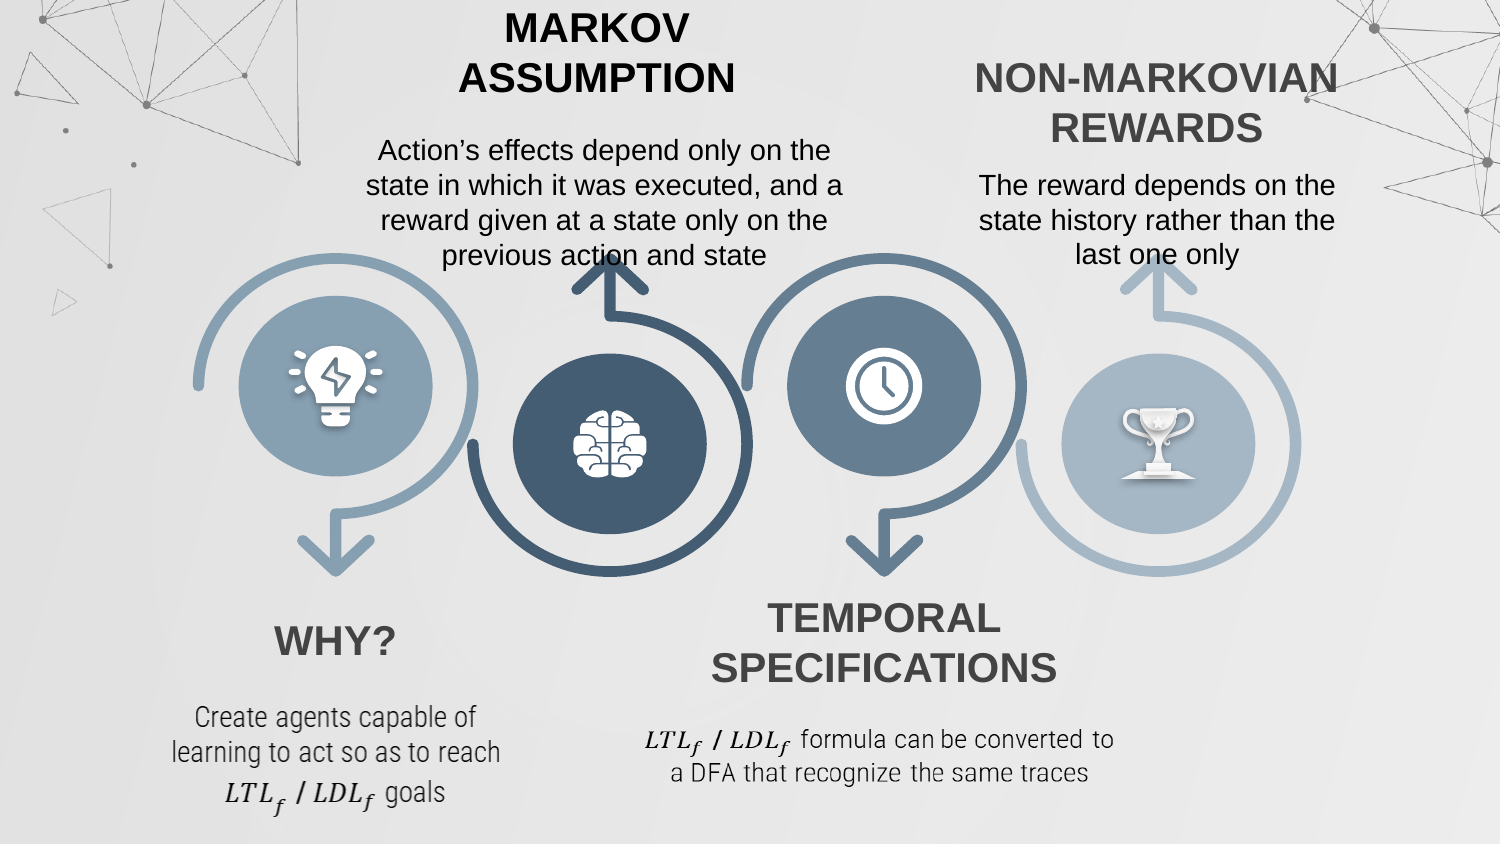

# MARKOV ASSUMPTION
NON-MARKOVIAN REWARDS
Action’s effects depend only on the state in which it was executed, and a reward given at a state only on the previous action and state
The reward depends on the state history rather than the last one only

TEMPORAL SPECIFICATIONS
WHY?